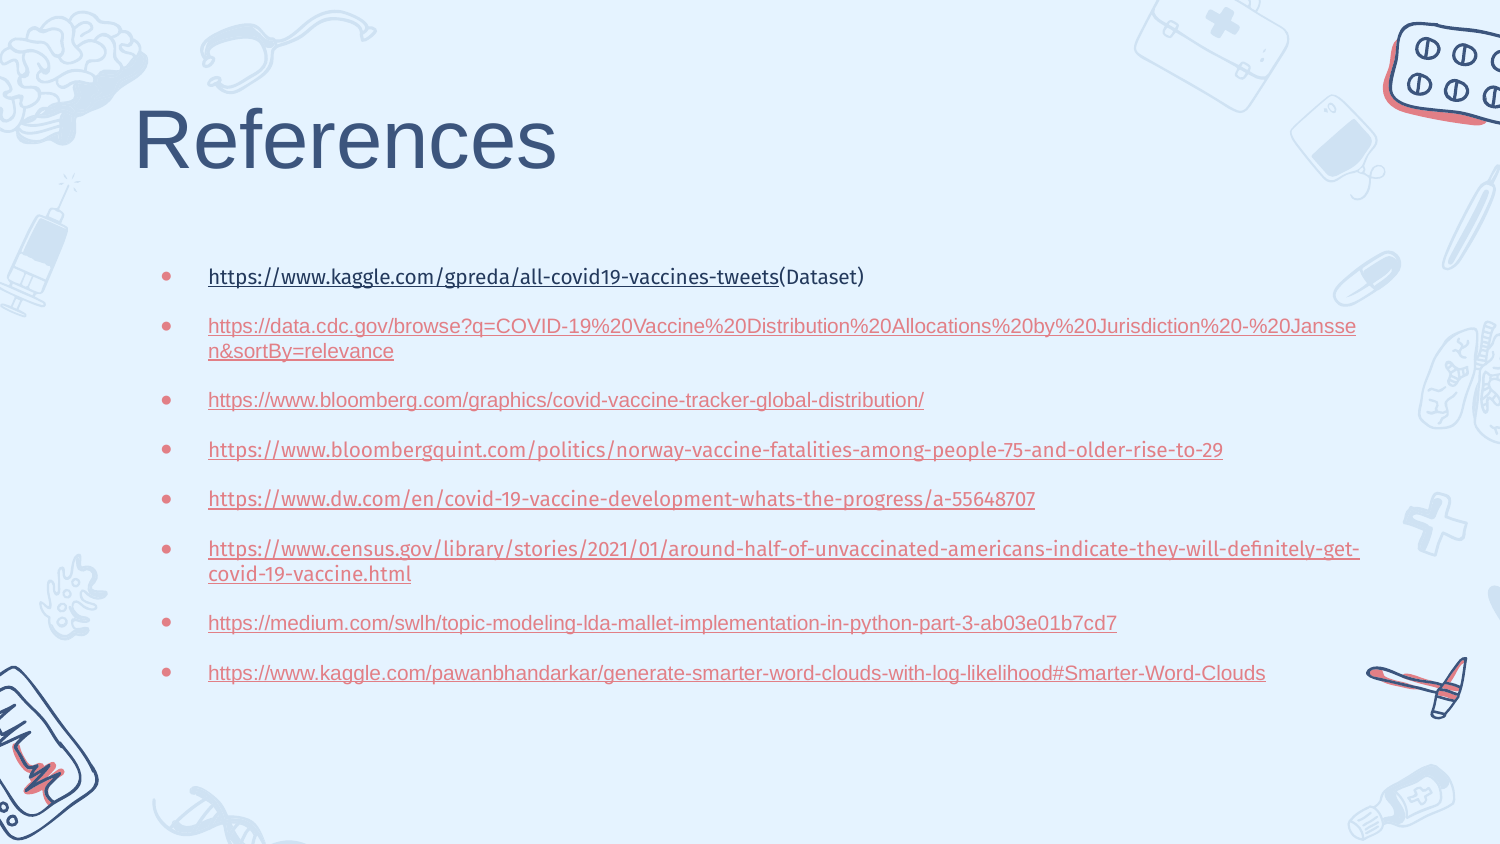

# References
https://www.kaggle.com/gpreda/all-covid19-vaccines-tweets(Dataset)
https://data.cdc.gov/browse?q=COVID-19%20Vaccine%20Distribution%20Allocations%20by%20Jurisdiction%20-%20Janssen&sortBy=relevance
https://www.bloomberg.com/graphics/covid-vaccine-tracker-global-distribution/
https://www.bloombergquint.com/politics/norway-vaccine-fatalities-among-people-75-and-older-rise-to-29
https://www.dw.com/en/covid-19-vaccine-development-whats-the-progress/a-55648707
https://www.census.gov/library/stories/2021/01/around-half-of-unvaccinated-americans-indicate-they-will-definitely-get-covid-19-vaccine.html
https://medium.com/swlh/topic-modeling-lda-mallet-implementation-in-python-part-3-ab03e01b7cd7
https://www.kaggle.com/pawanbhandarkar/generate-smarter-word-clouds-with-log-likelihood#Smarter-Word-Clouds